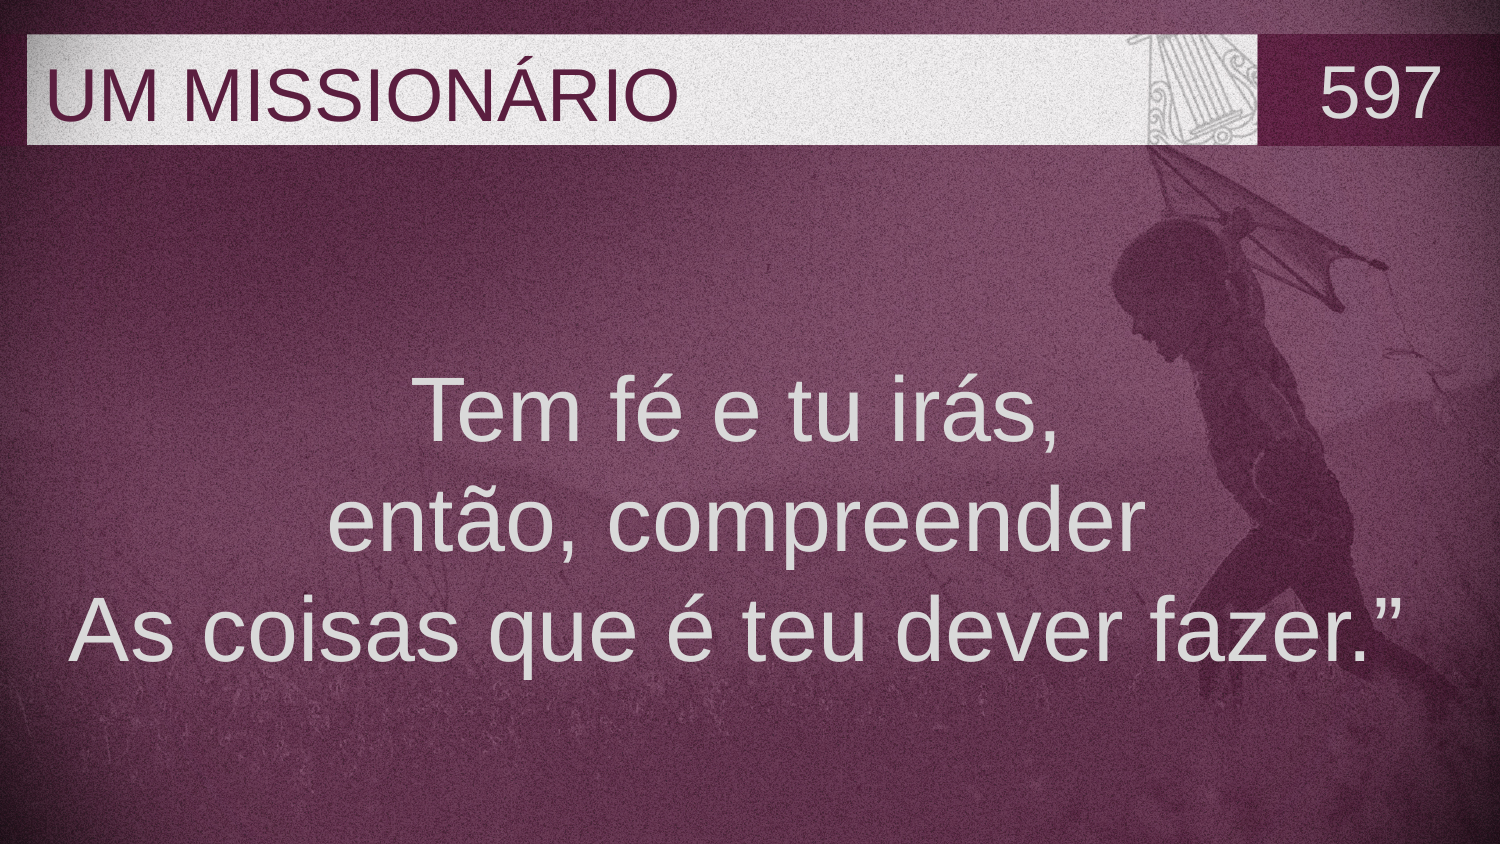

# UM MISSIONÁRIO
597
Tem fé e tu irás,
então, compreender
As coisas que é teu dever fazer.”